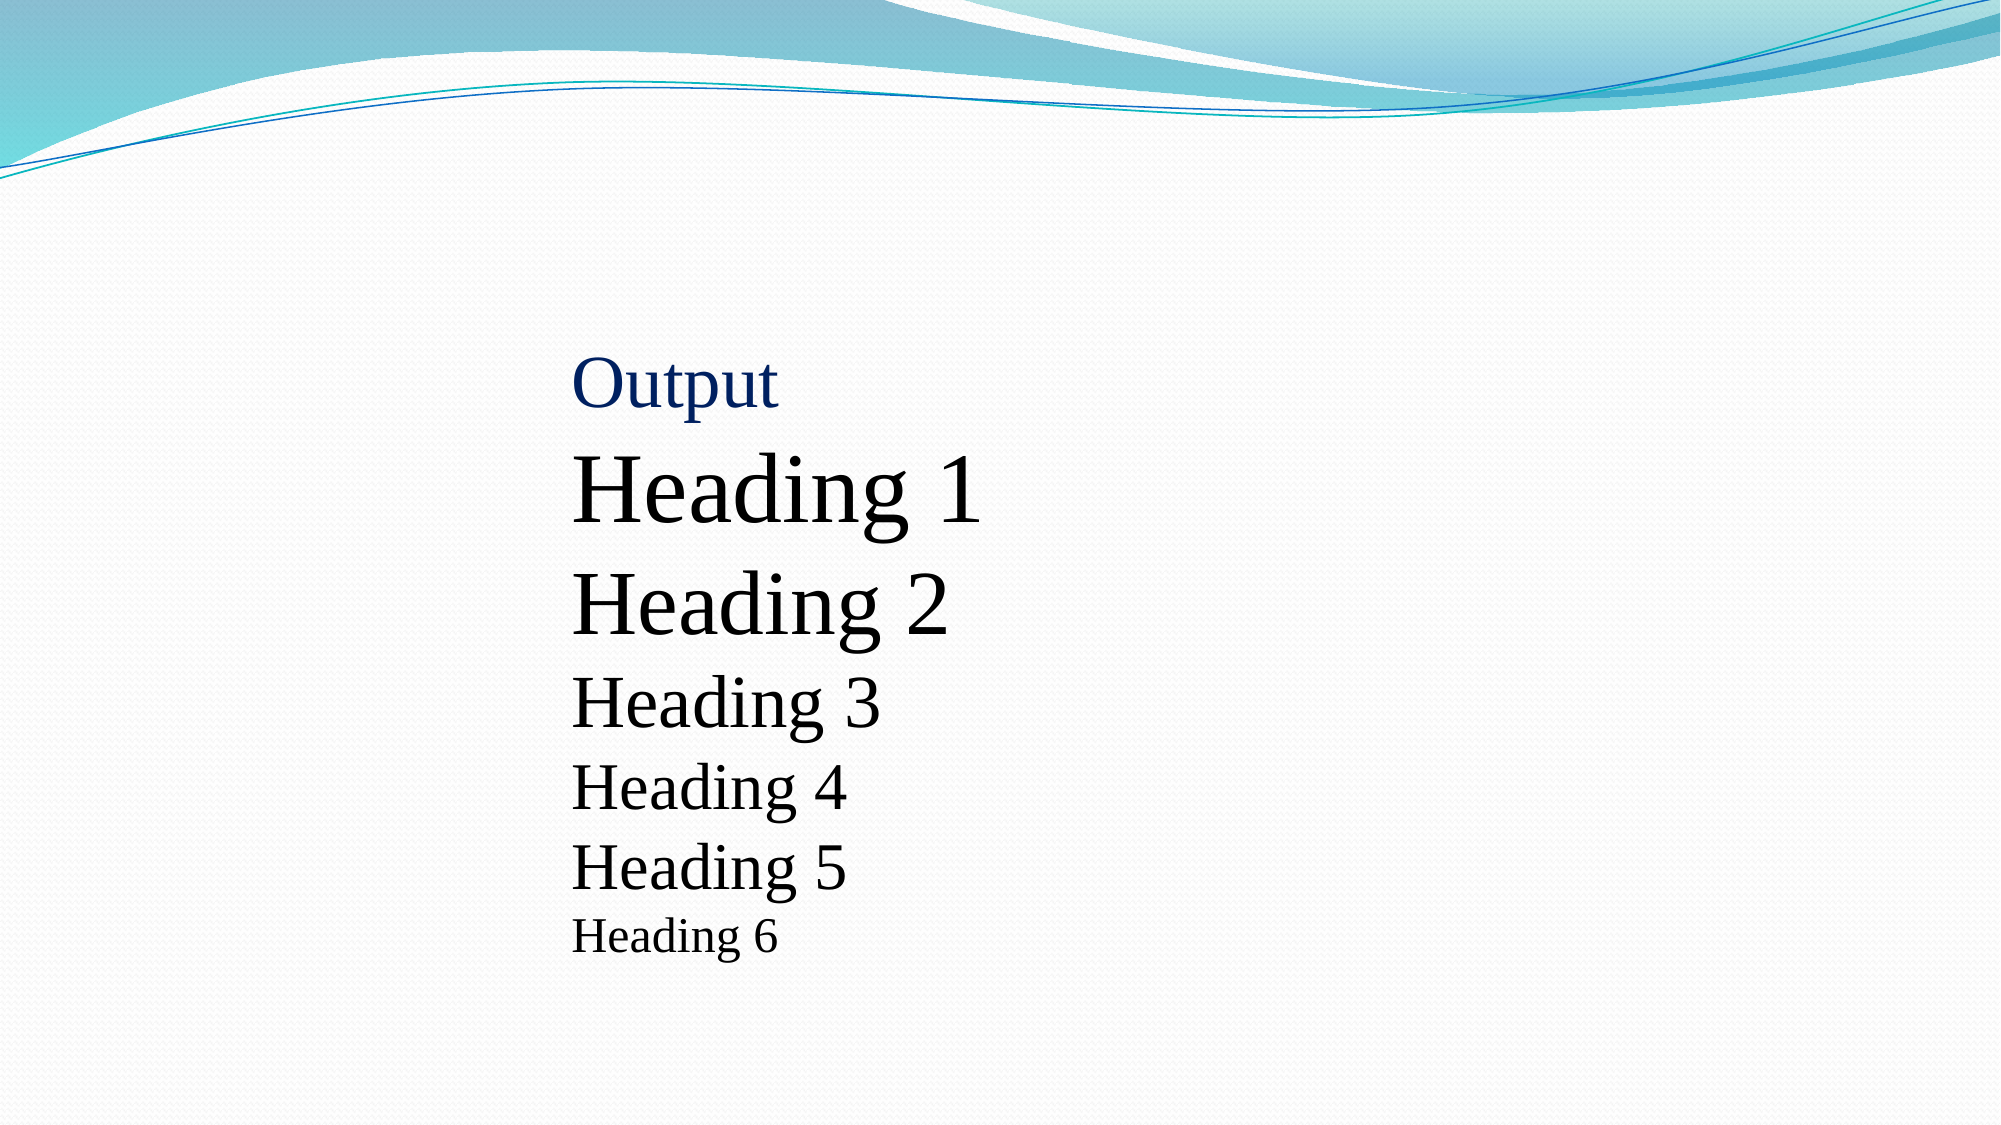

Output
Heading 1
Heading 2
Heading 3
Heading 4
Heading 5
Heading 6